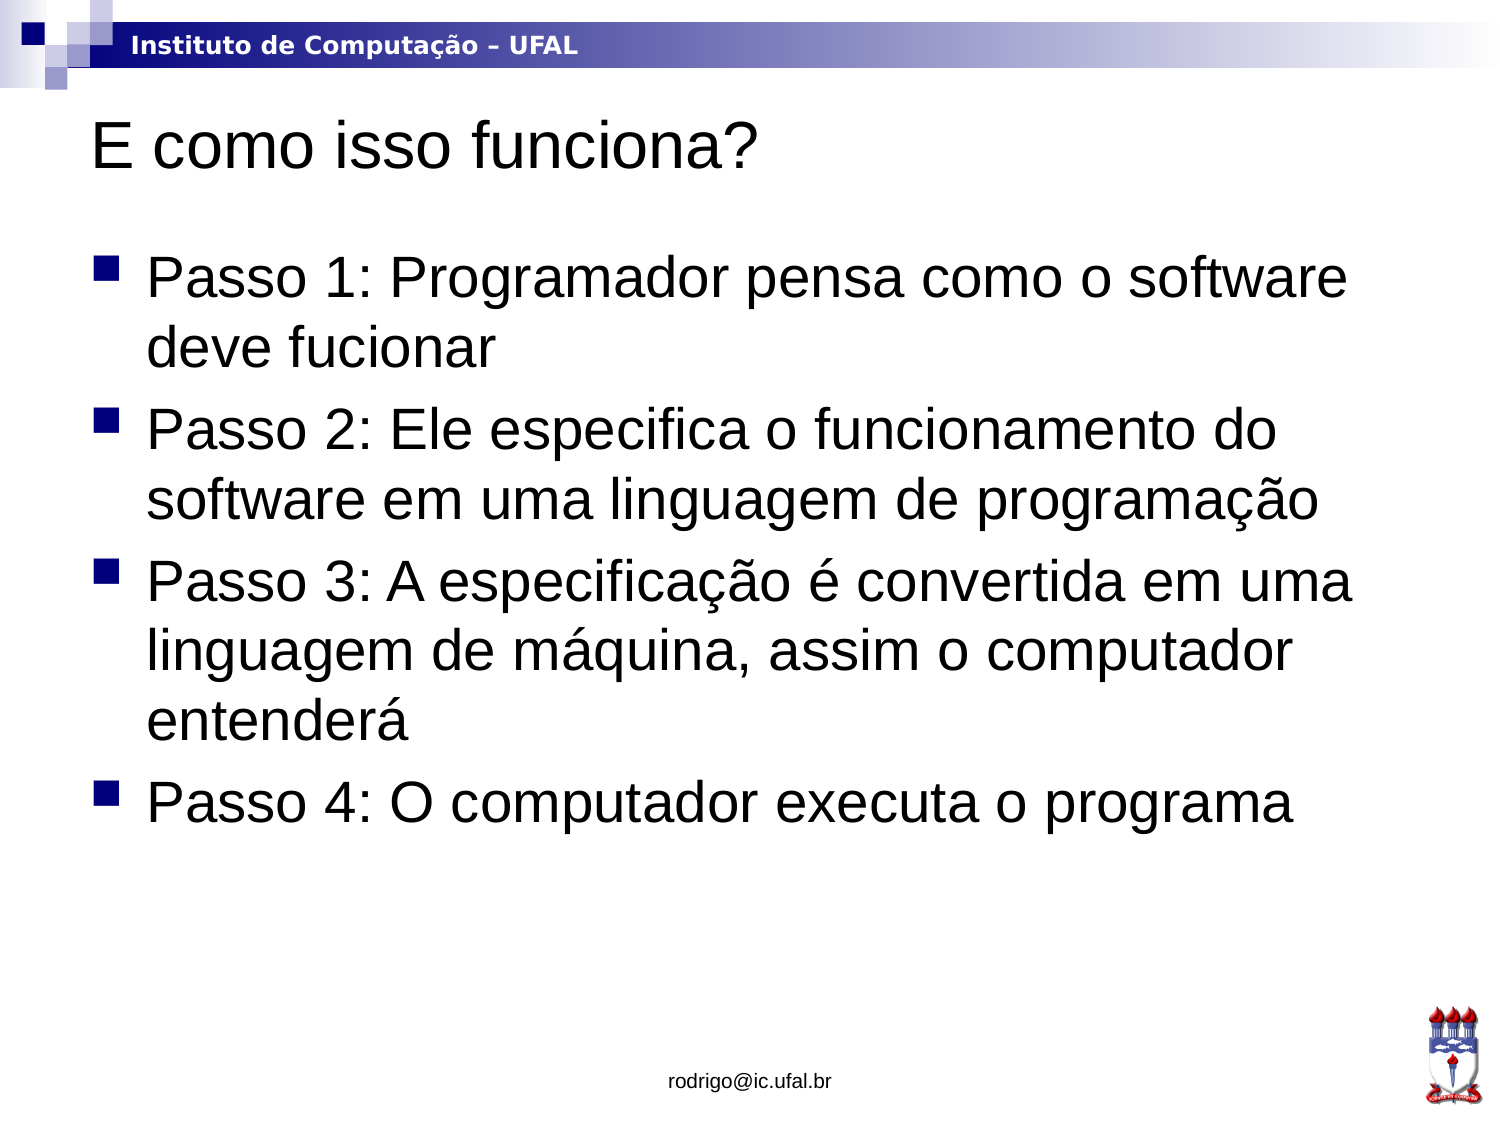

# E como isso funciona?
Passo 1: Programador pensa como o software deve fucionar
Passo 2: Ele especifica o funcionamento do software em uma linguagem de programação
Passo 3: A especificação é convertida em uma linguagem de máquina, assim o computador entenderá
Passo 4: O computador executa o programa
rodrigo@ic.ufal.br